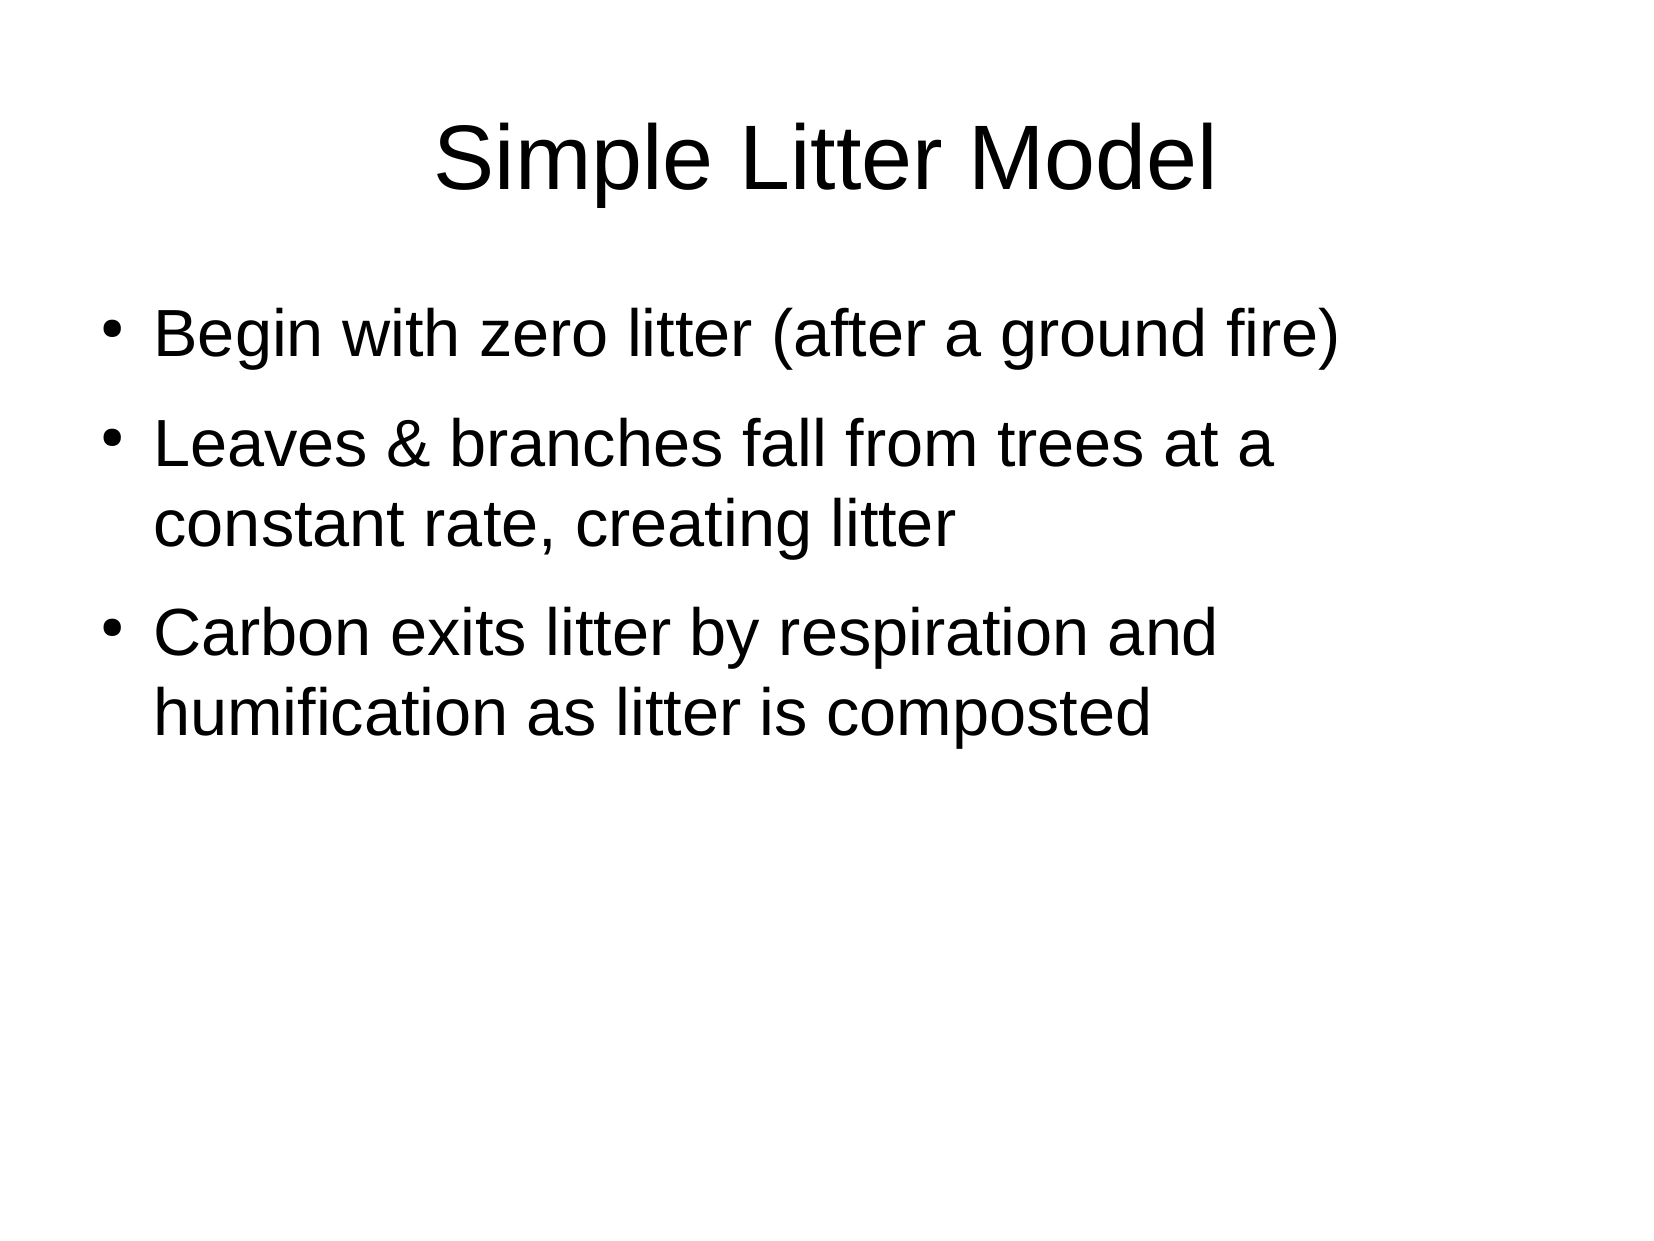

Simple Litter Model
Begin with zero litter (after a ground fire)
Leaves & branches fall from trees at a constant rate, creating litter
Carbon exits litter by respiration and humification as litter is composted